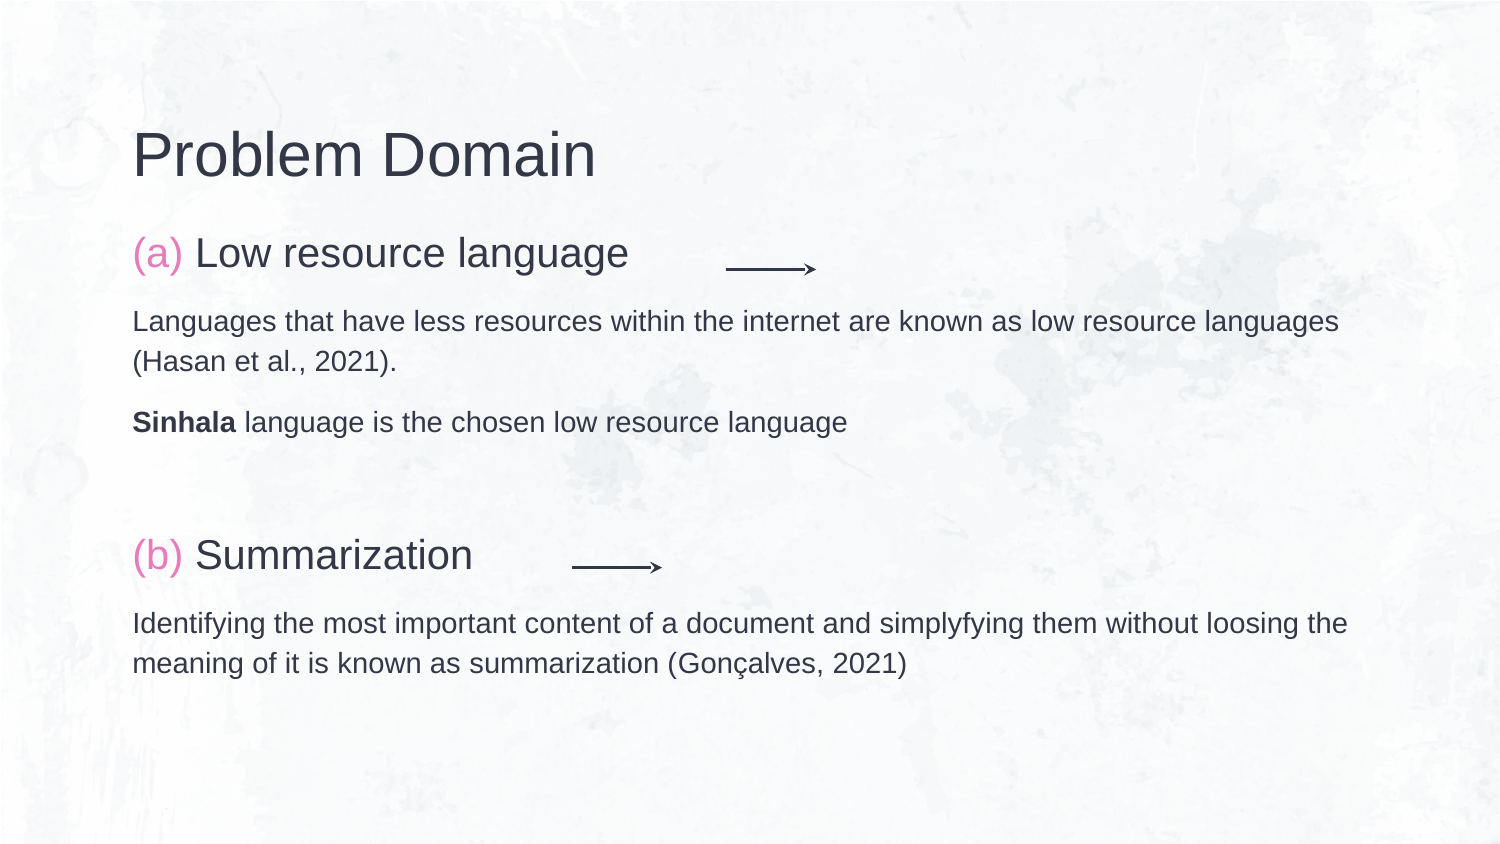

# Problem Domain
(a) Low resource language
Languages that have less resources within the internet are known as low resource languages (Hasan et al., 2021).
Sinhala language is the chosen low resource language

(b) Summarization
Identifying the most important content of a document and simplyfying them without loosing the meaning of it is known as summarization (Gonçalves, 2021)